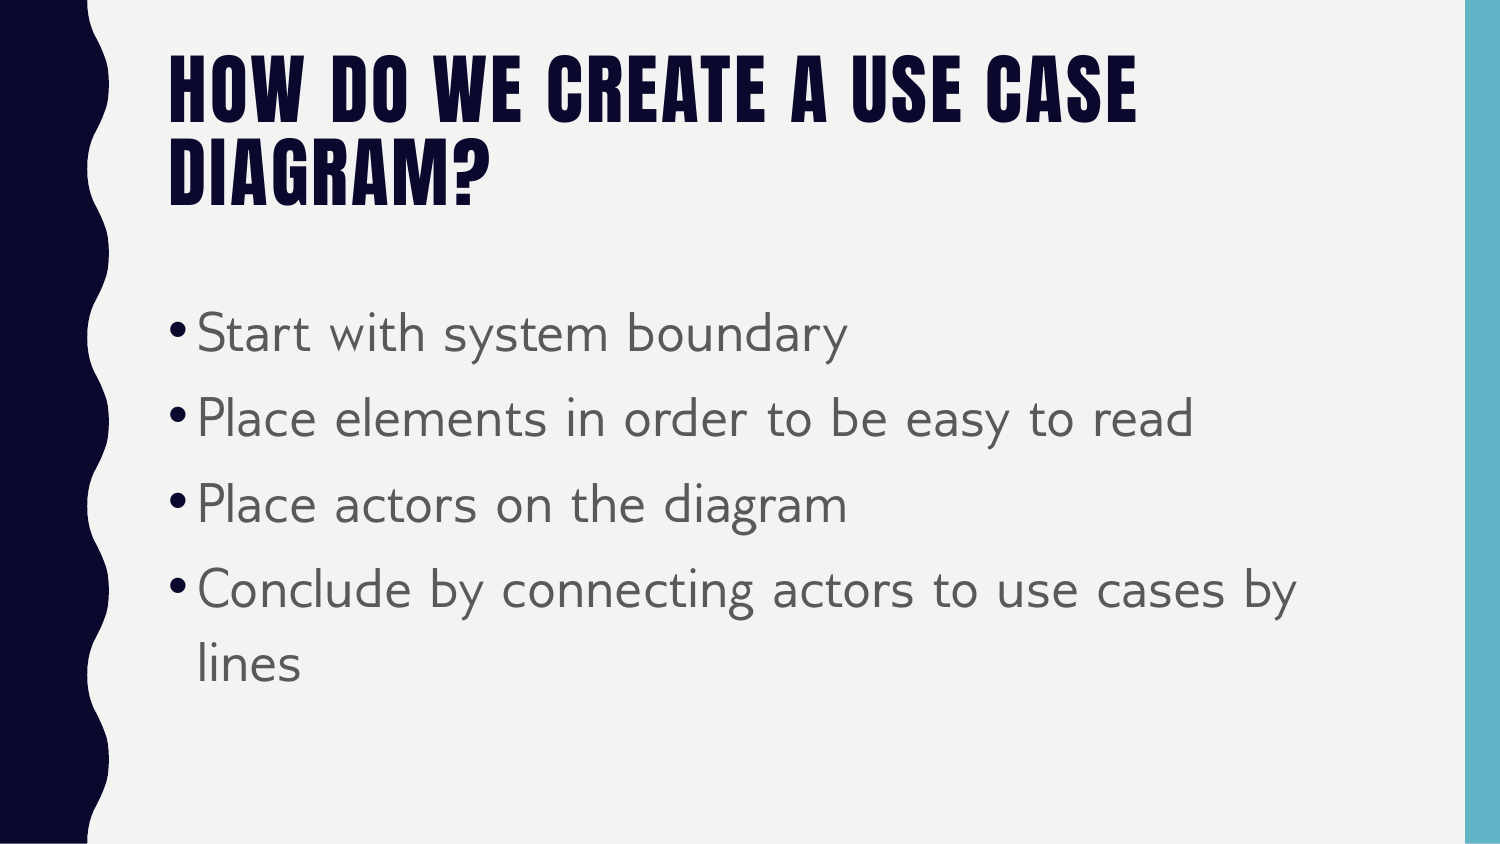

# How do we create a use case diagram?
Start with system boundary
Place elements in order to be easy to read
Place actors on the diagram
Conclude by connecting actors to use cases by lines